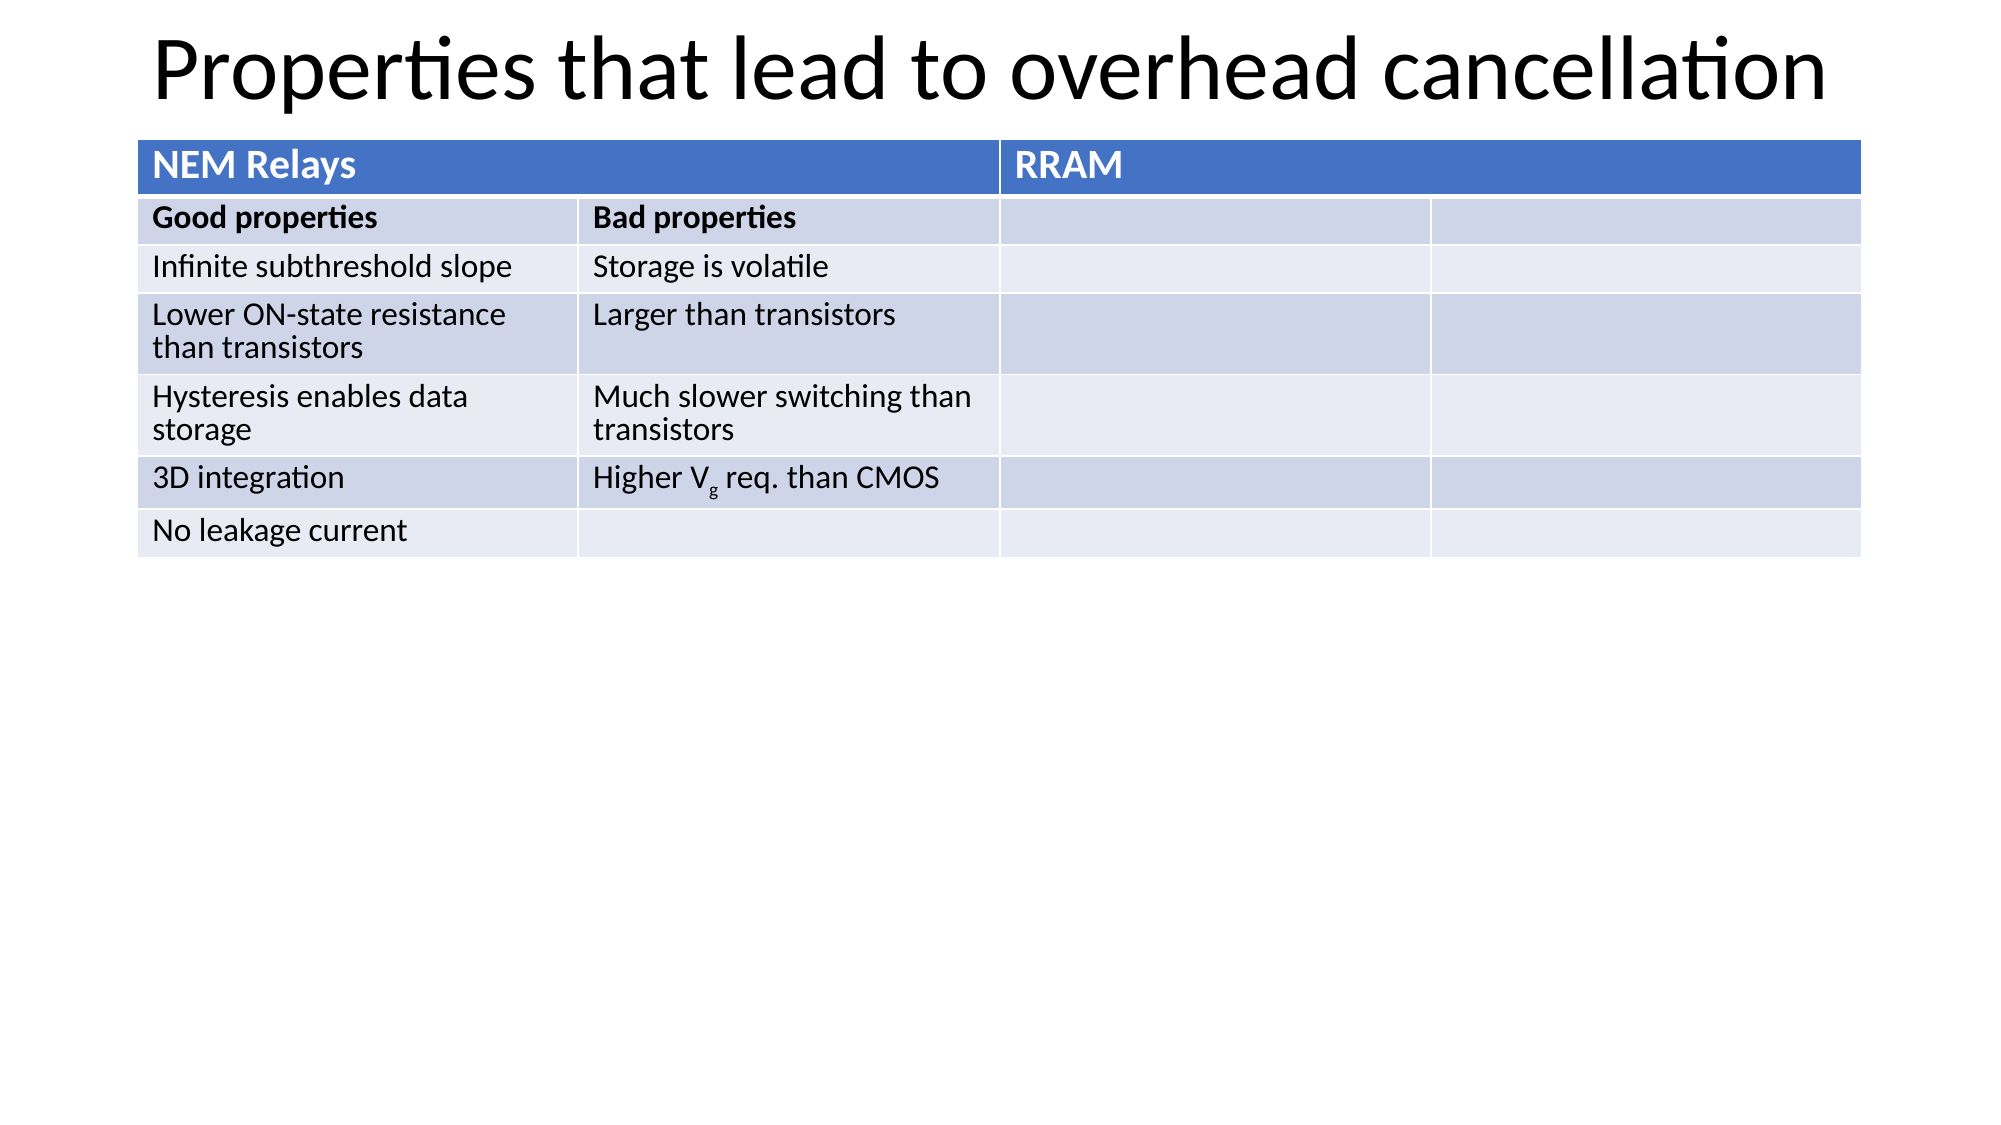

# Properties that lead to overhead cancellation
| NEM Relays |  | RRAM |  |
| --- | --- | --- | --- |
| Good properties | Bad properties |  |  |
| Infinite subthreshold slope | Storage is volatile |  |  |
| Lower ON-state resistance than transistors | Larger than transistors |  |  |
| Hysteresis enables data storage | Much slower switching than transistors |  |  |
| 3D integration | Higher Vg req. than CMOS |  |  |
| No leakage current |  |  |  |